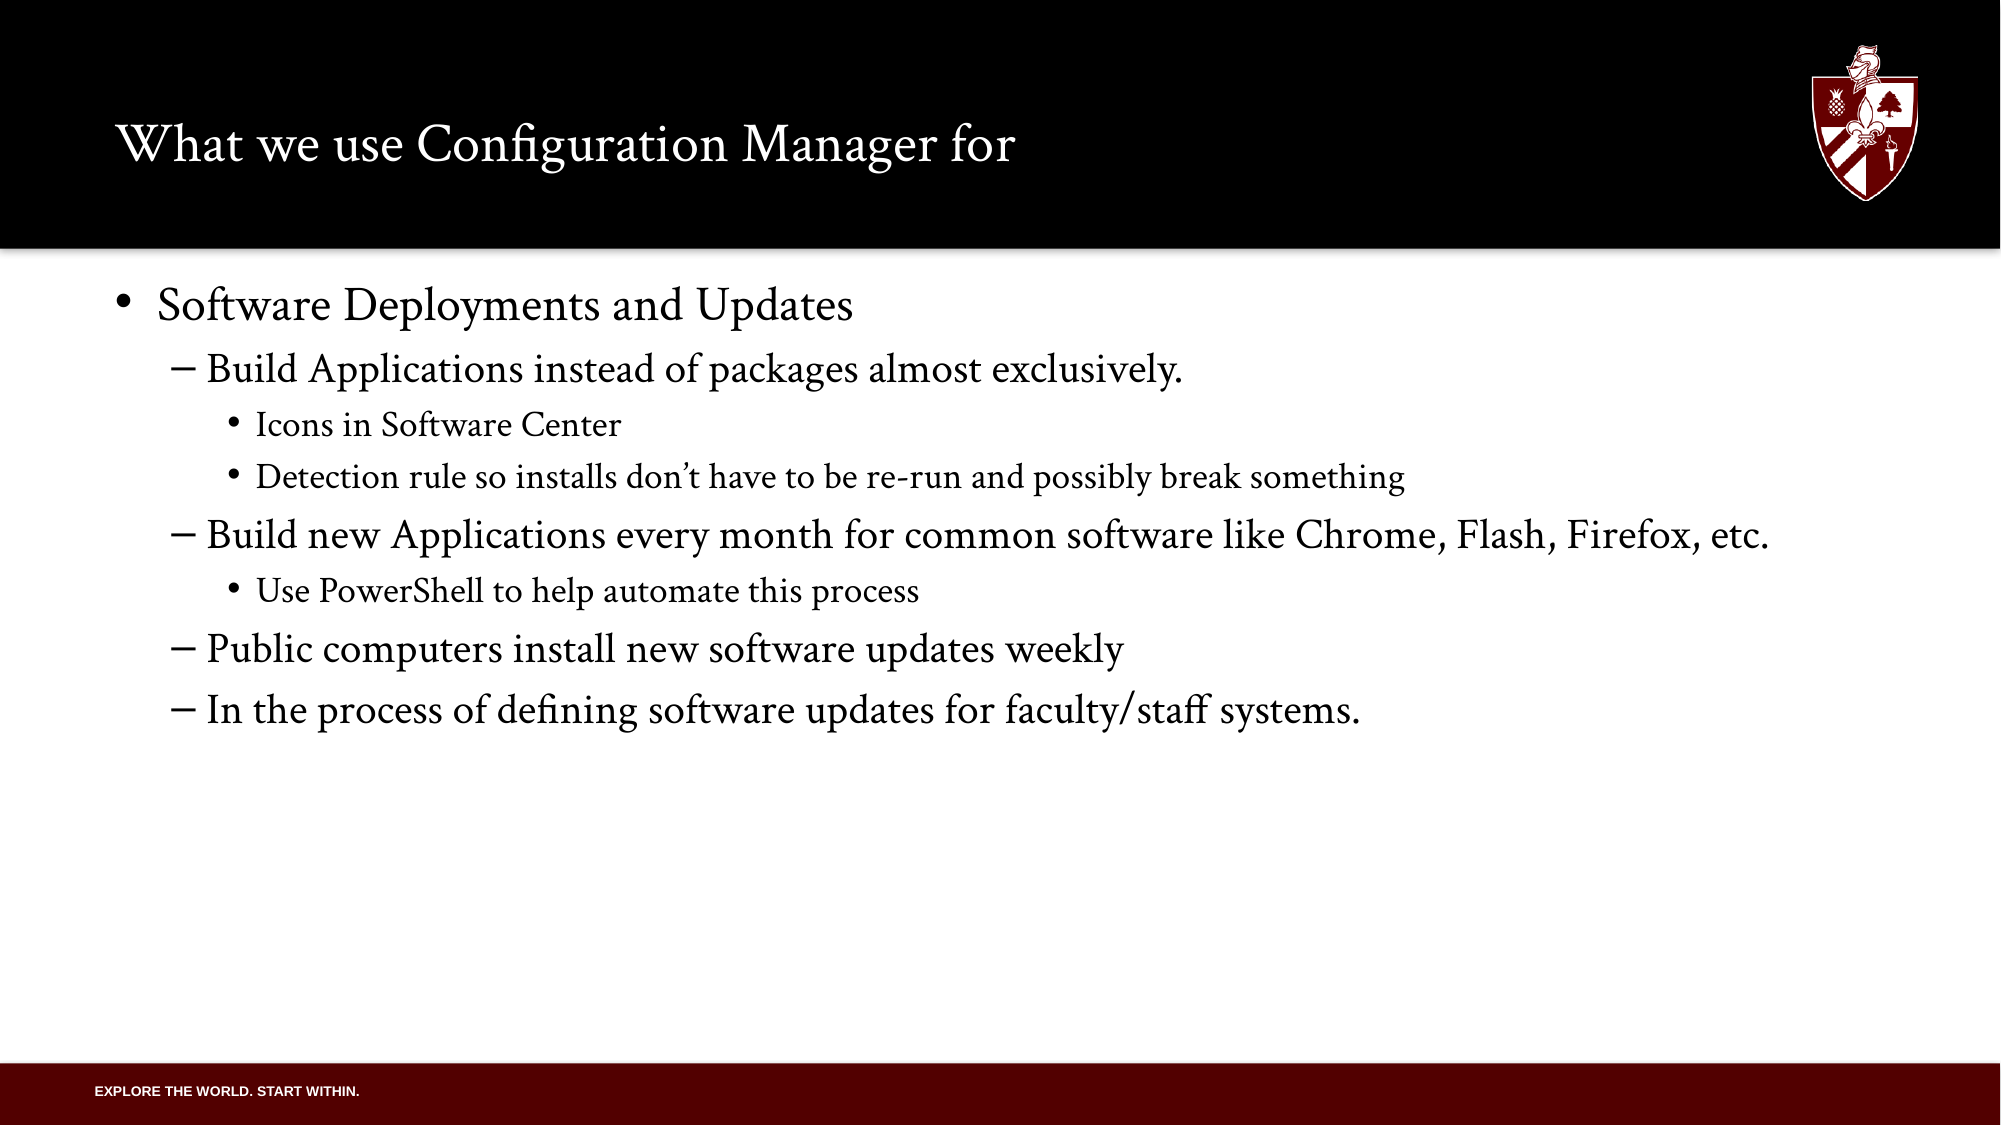

# What we use Configuration Manager for
Software Deployments and Updates
Build Applications instead of packages almost exclusively.
Icons in Software Center
Detection rule so installs don’t have to be re-run and possibly break something
Build new Applications every month for common software like Chrome, Flash, Firefox, etc.
Use PowerShell to help automate this process
Public computers install new software updates weekly
In the process of defining software updates for faculty/staff systems.